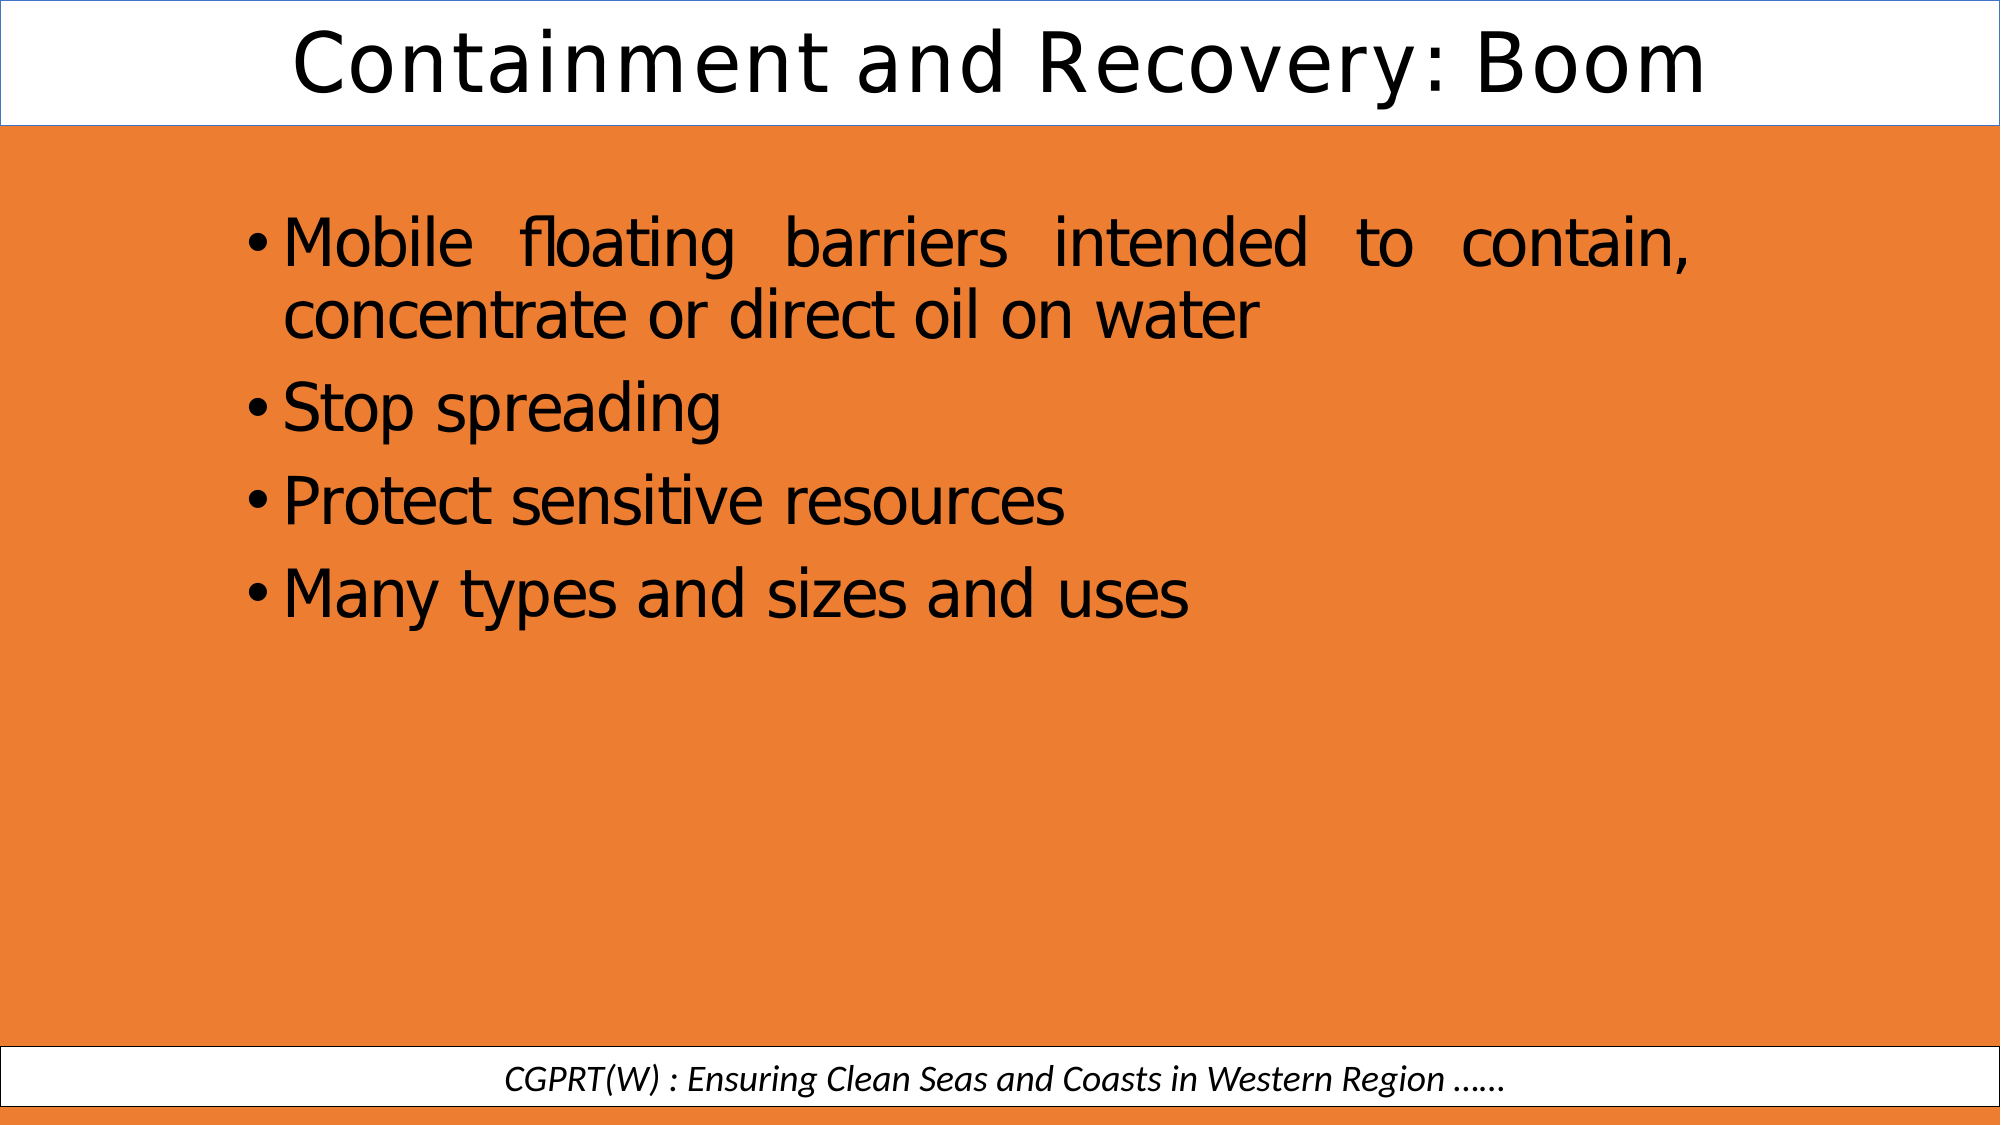

Containment and Recovery: Boom
Mobile floating barriers intended to contain, concentrate or direct oil on water
Stop spreading
Protect sensitive resources
Many types and sizes and uses
 CGPRT(W) : Ensuring Clean Seas and Coasts in Western Region ……